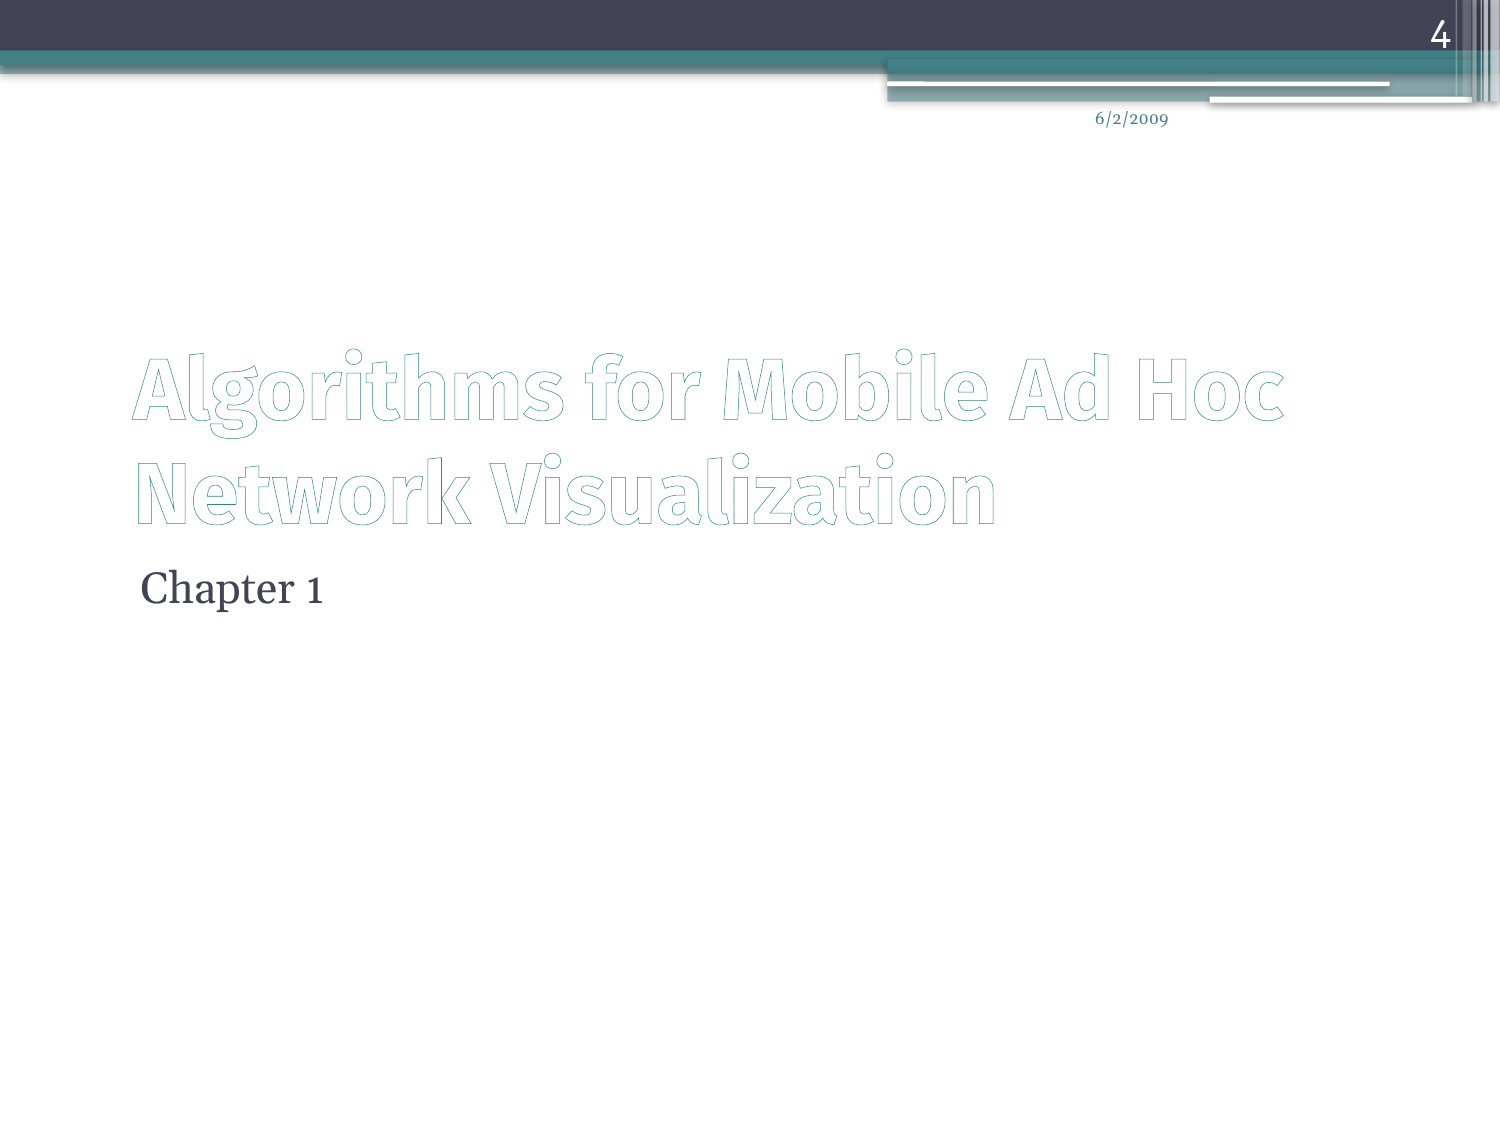

4
6/2/2009
# Algorithms for Mobile Ad Hoc Network Visualization
Chapter 1